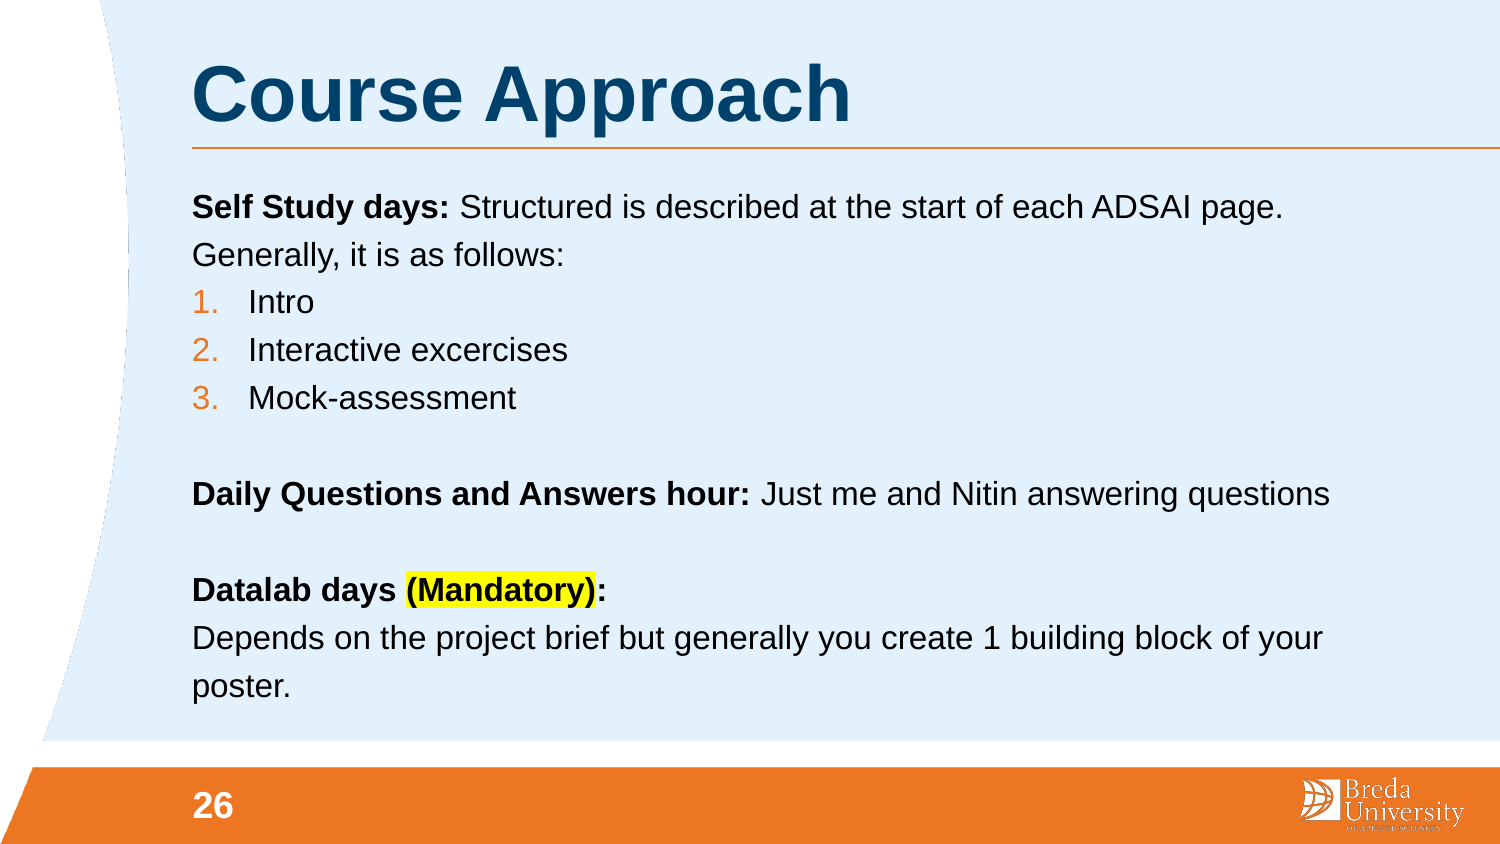

# Course Approach
Self Study days: Structured is described at the start of each ADSAI page. Generally, it is as follows:
Intro
Interactive excercises
Mock-assessment

Daily Questions and Answers hour: Just me and Nitin answering questions

Datalab days (Mandatory):
Depends on the project brief but generally you create 1 building block of your poster.
26